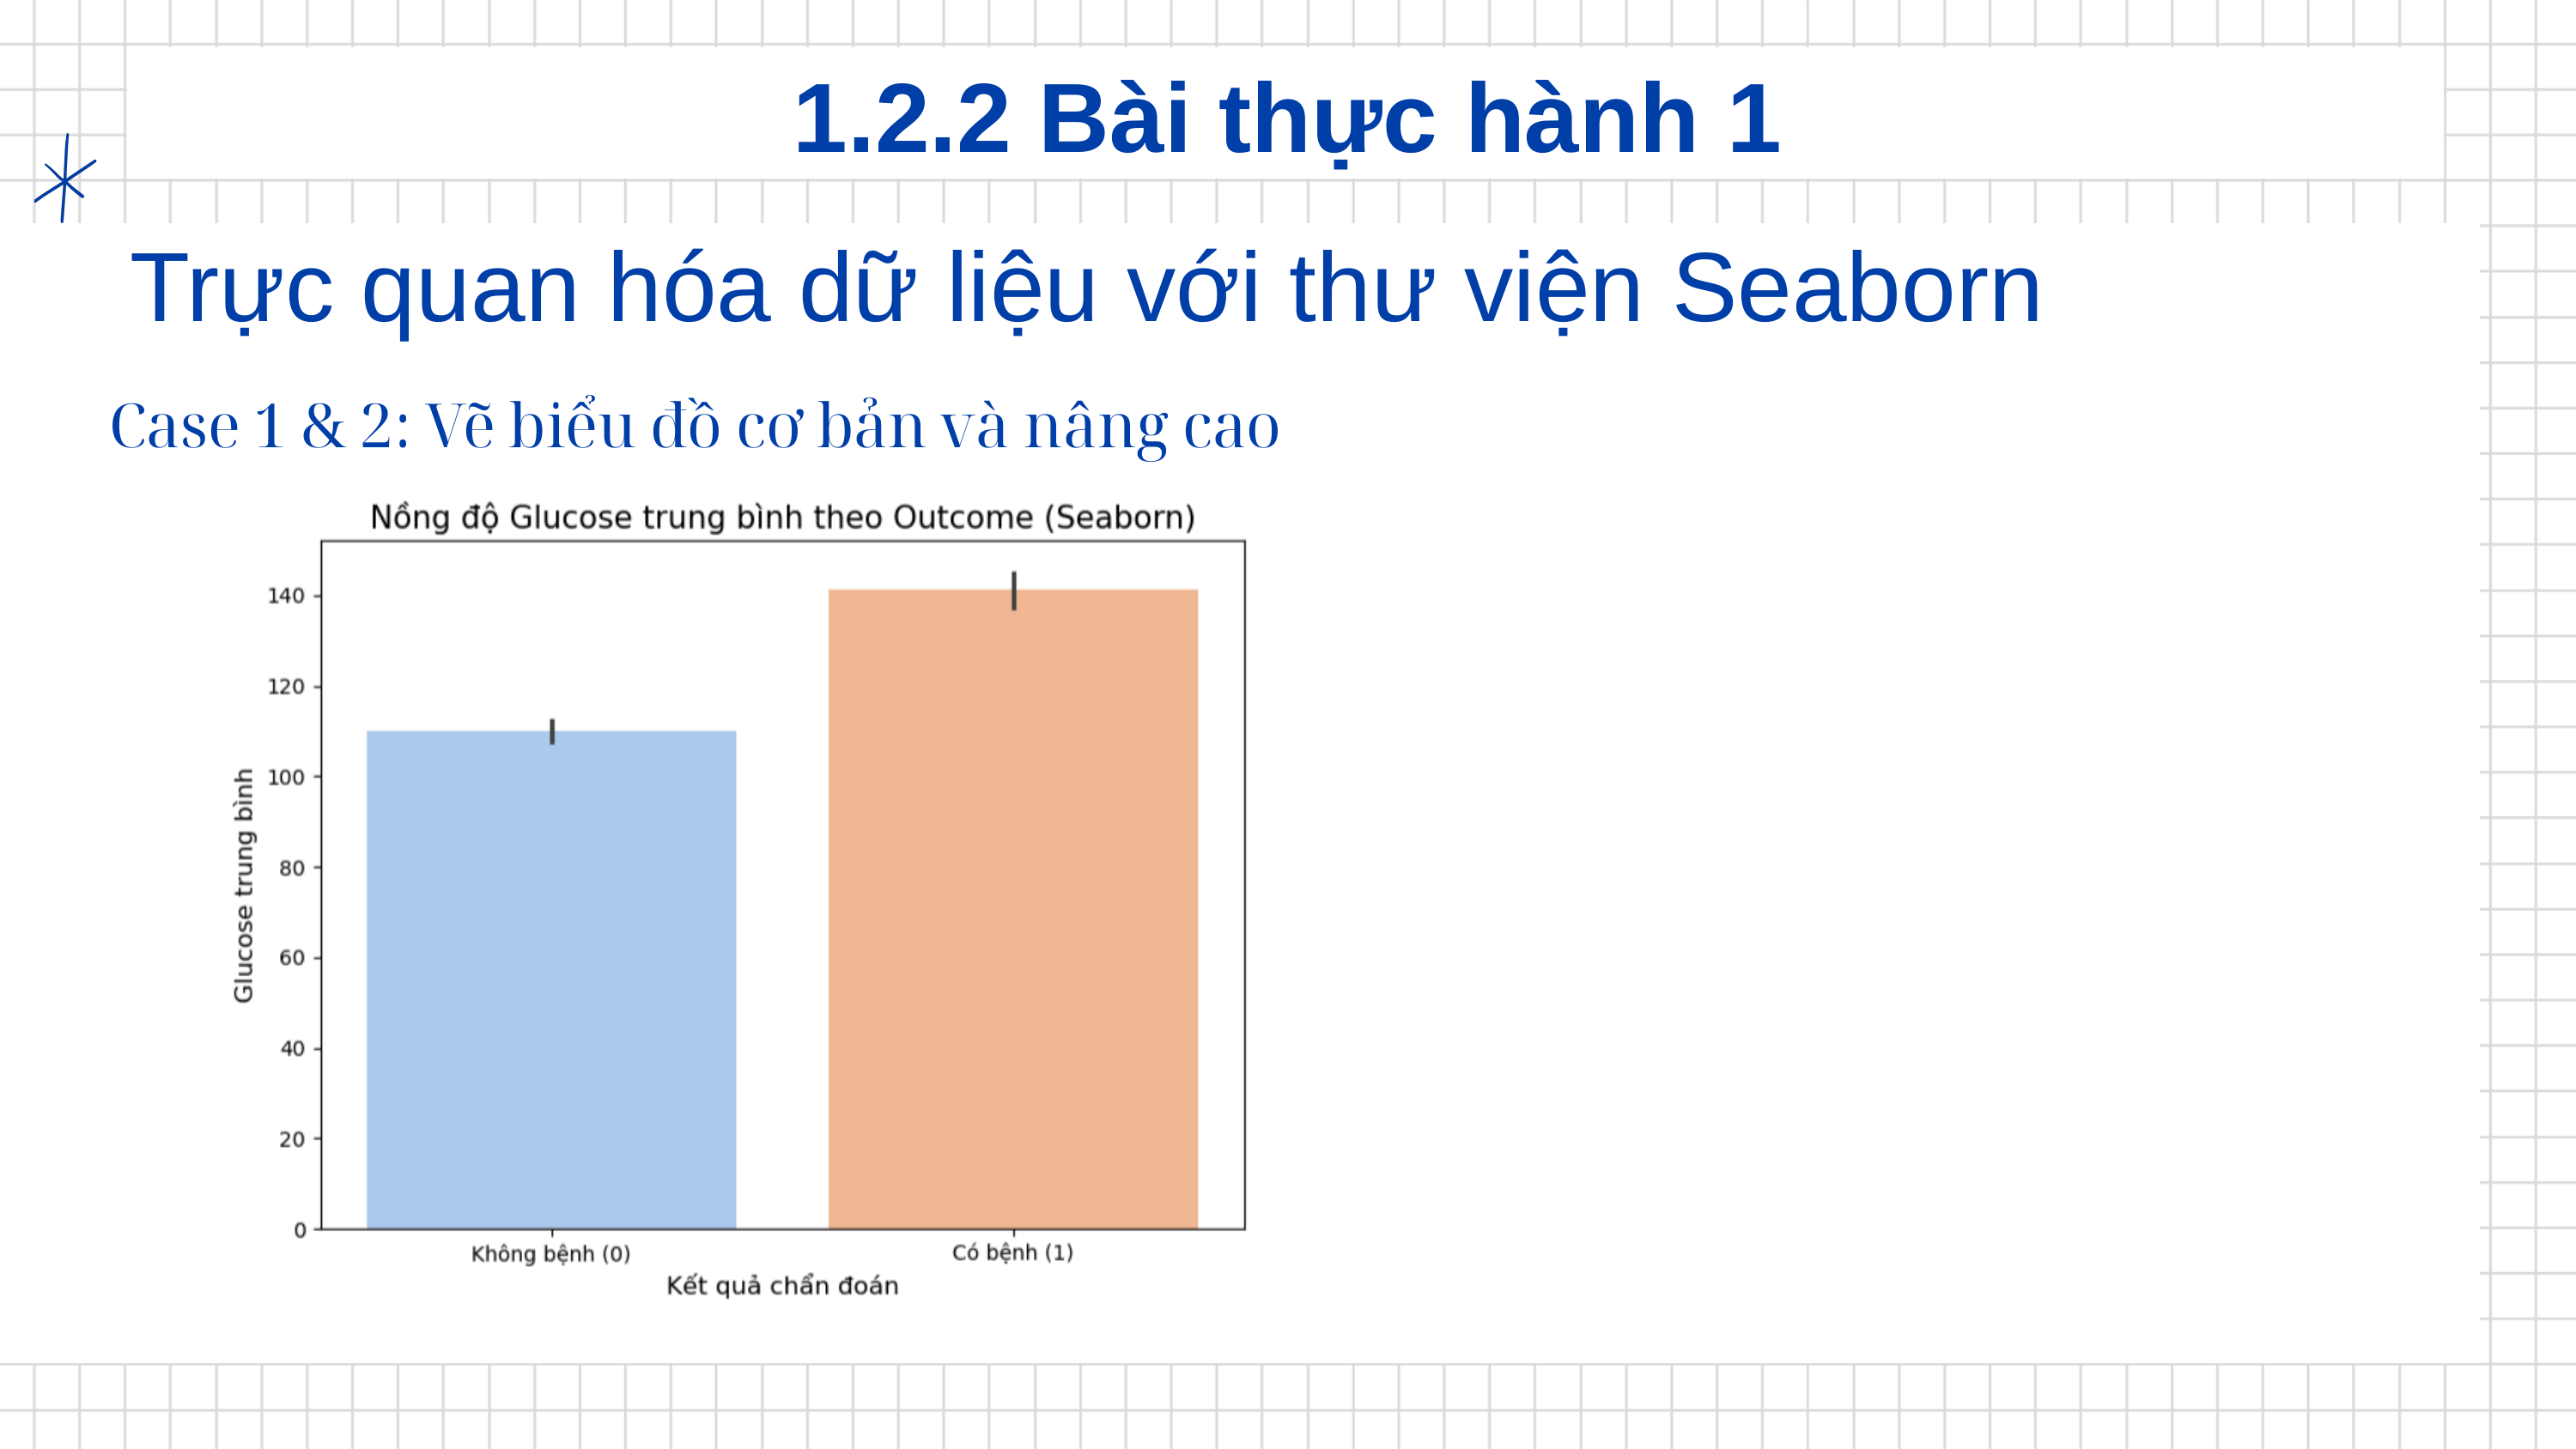

1.2.2 Bài thực hành 1

 Trực quan hóa dữ liệu với thư viện Seaborn

Case 1 & 2: Vẽ biểu đồ cơ bản và nâng cao